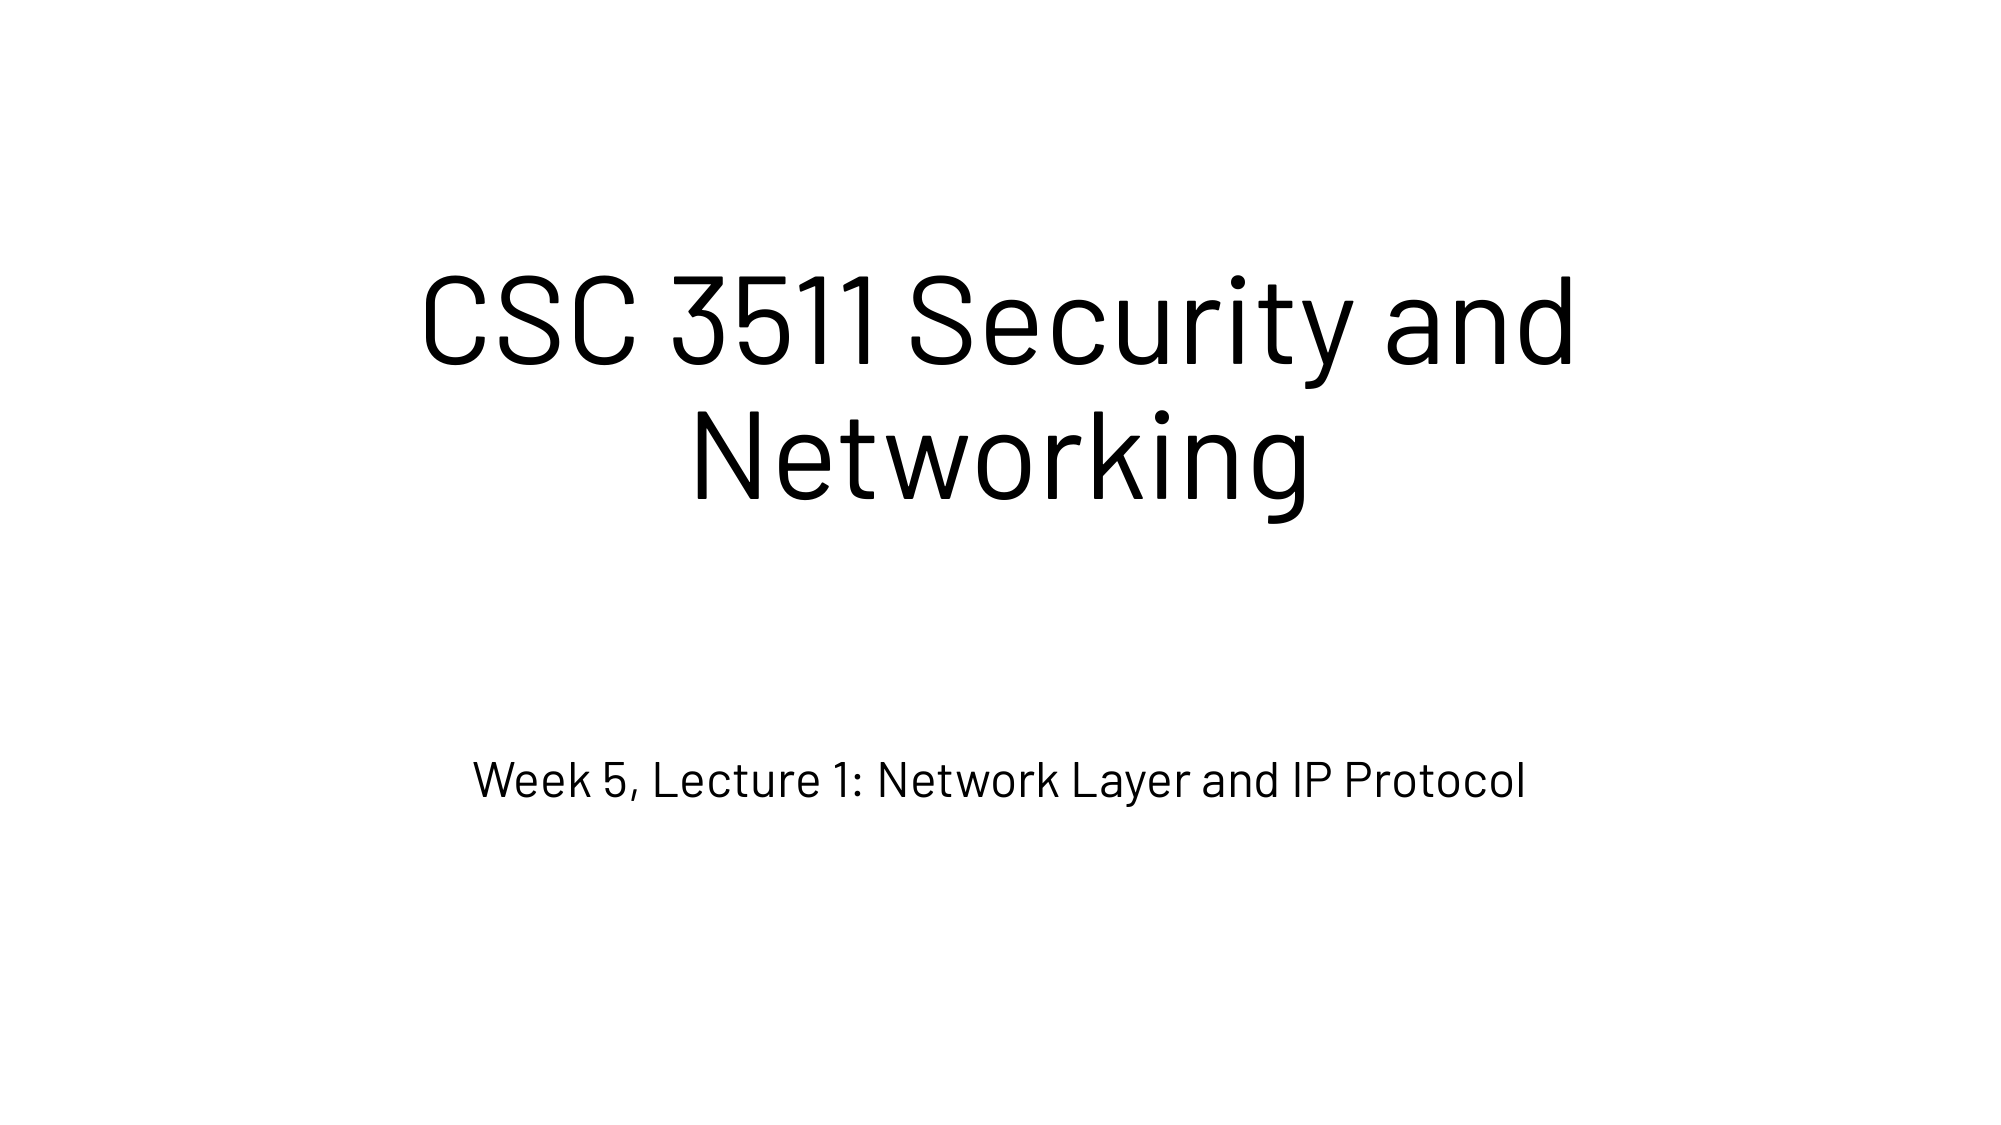

# CSC 3511 Security and Networking

Week 5, Lecture 1: Network Layer and IP Protocol